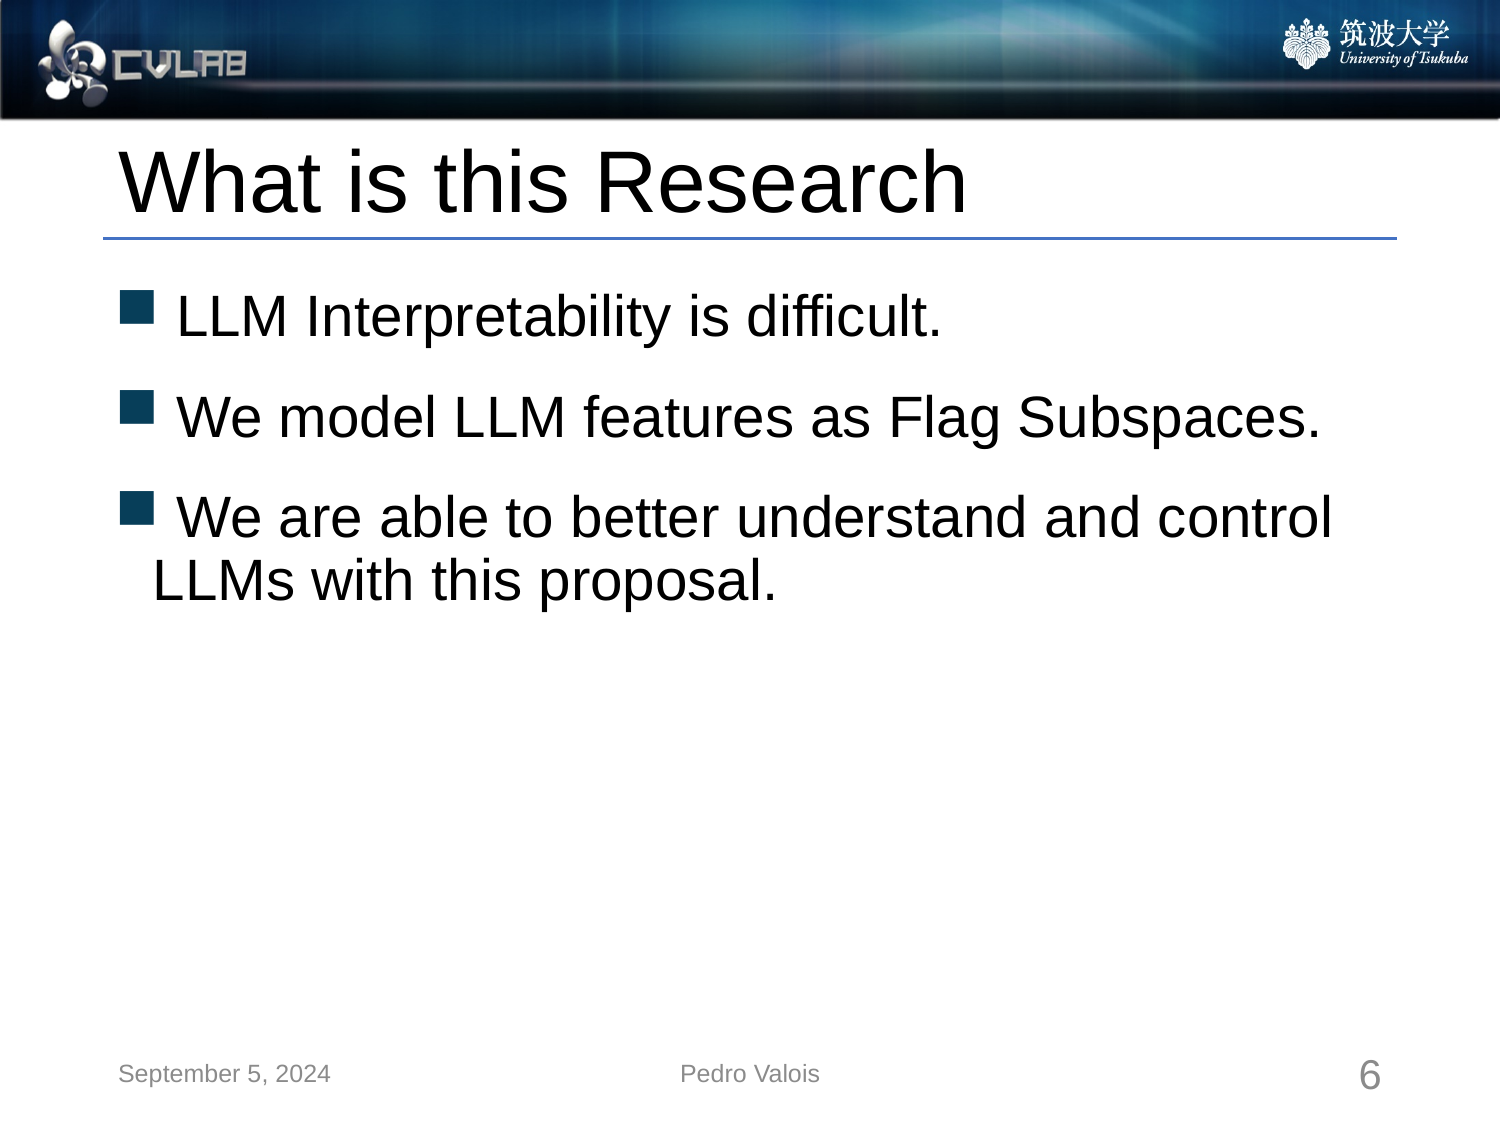

# What is this Research
 LLM Interpretability is difficult.
 We model LLM features as Flag Subspaces.
 We are able to better understand and control LLMs with this proposal.
September 5, 2024
Pedro Valois
6